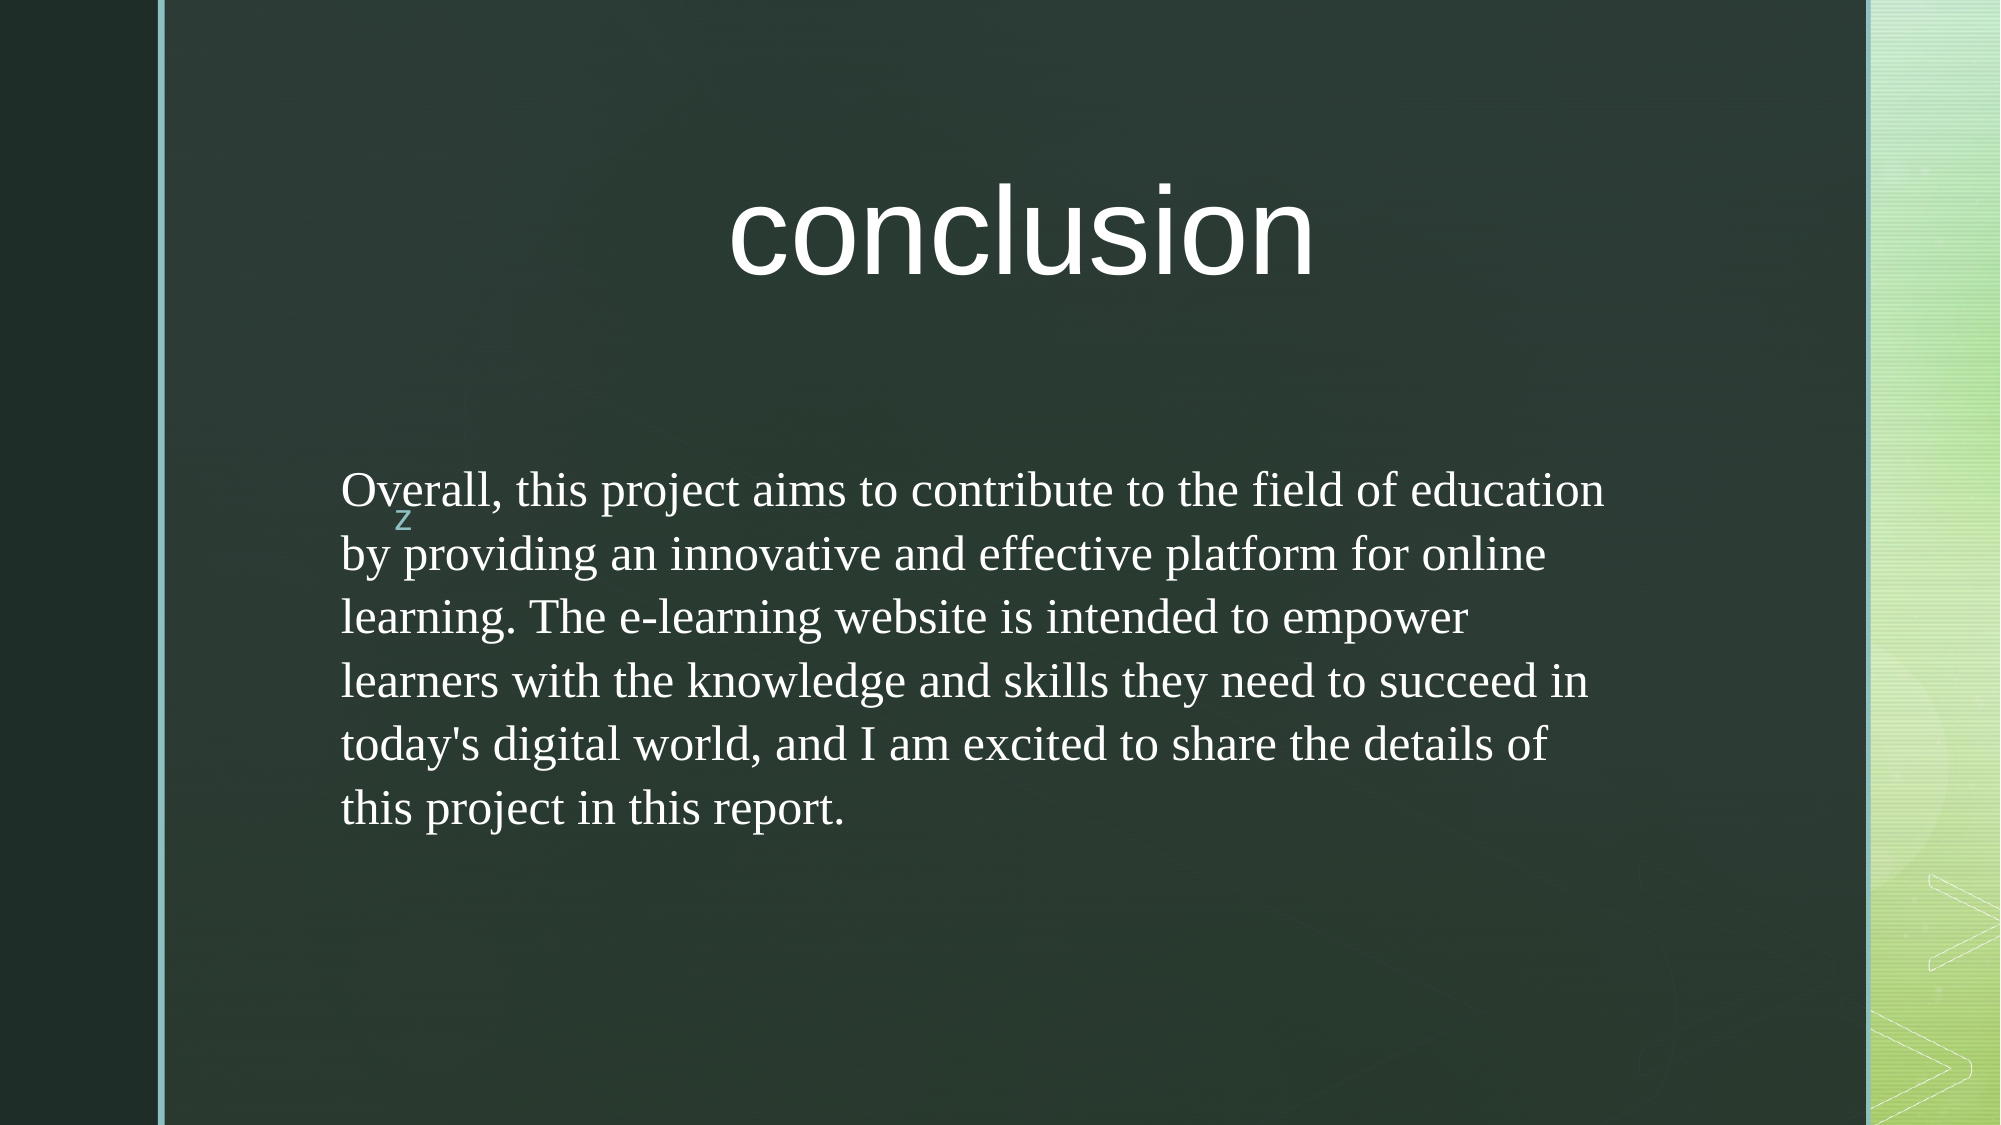

conclusion
# Overall, this project aims to contribute to the field of education by providing an innovative and effective platform for online learning. The e-learning website is intended to empower learners with the knowledge and skills they need to succeed in today's digital world, and I am excited to share the details of this project in this report.